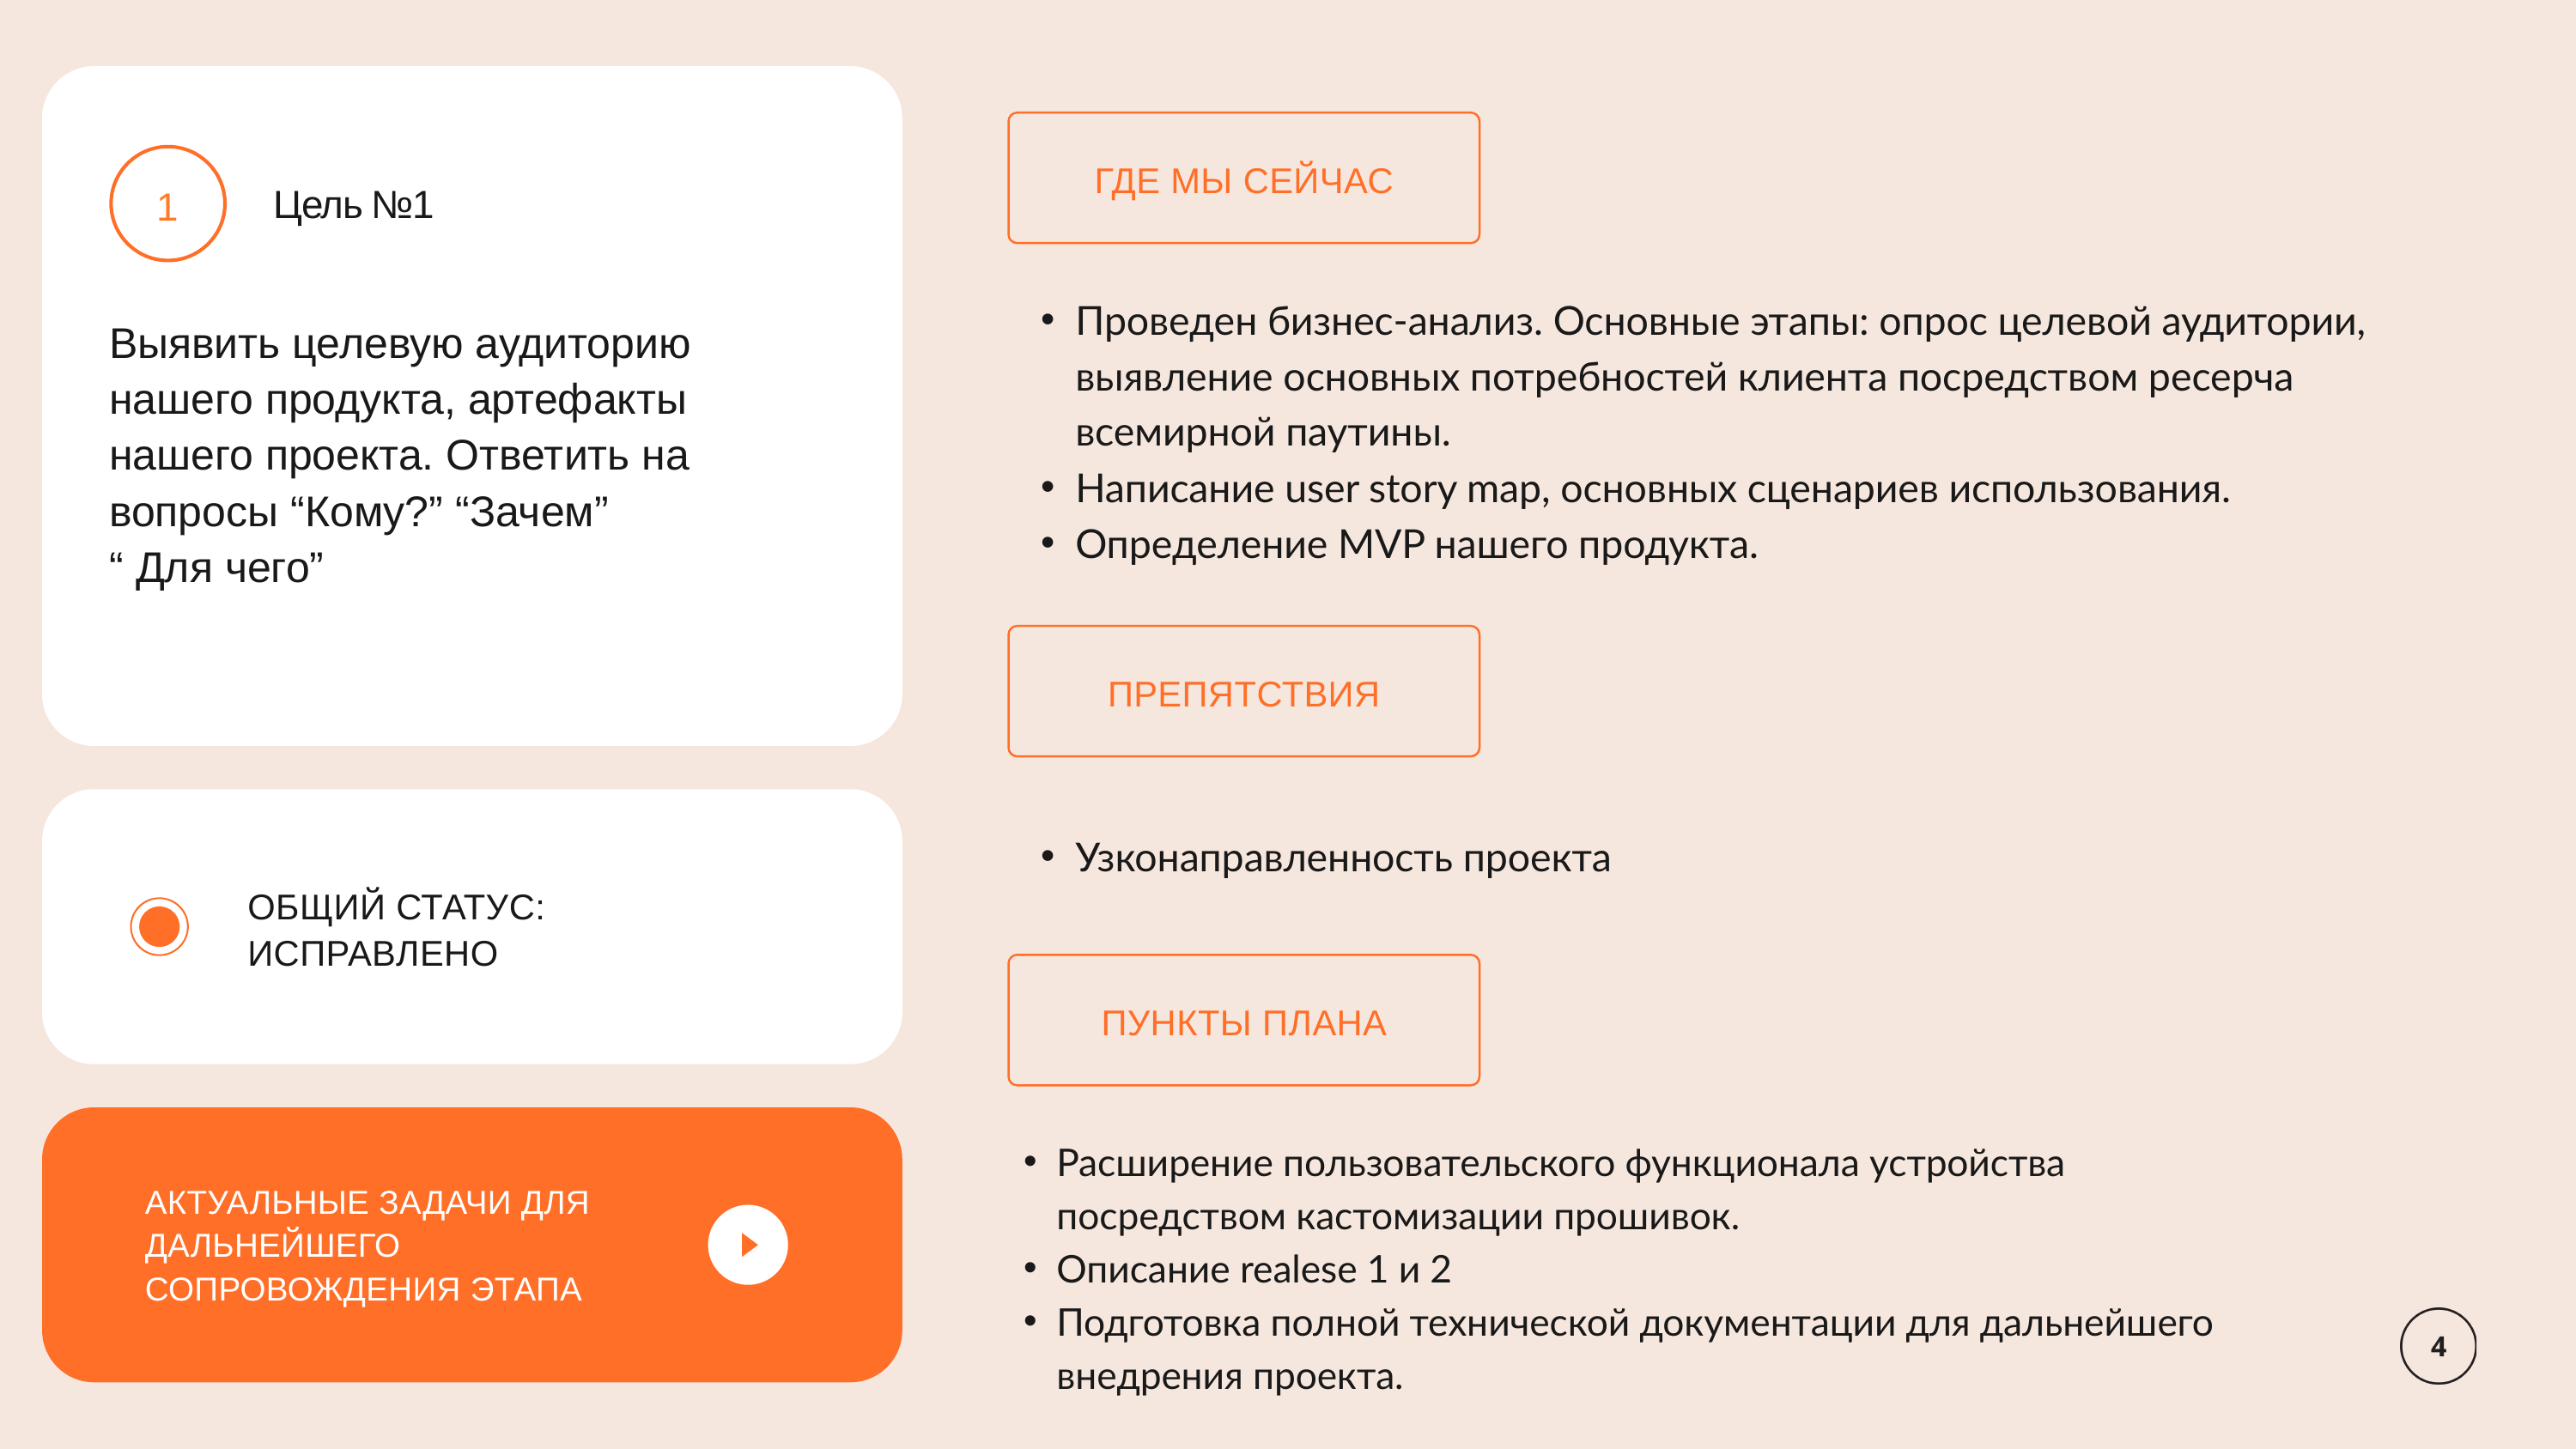

ГДЕ МЫ СЕЙЧАС

1
Цель №1
Проведен бизнес-анализ. Основные этапы: опрос целевой аудитории, выявление основных потребностей клиента посредством ресерча всемирной паутины.
Написание user story map, основных сценариев использования.
Определение MVP нашего продукта.
Выявить целевую аудиторию нашего продукта, артефакты нашего проекта. Ответить на вопросы “Кому?” “Зачем”
“ Для чего”

ПРЕПЯТСТВИЯ

Узконаправленность проекта
ОБЩИЙ СТАТУС: ИСПРАВЛЕНО

ПУНКТЫ ПЛАНА

Расширение пользовательского функционала устройства посредством кастомизации прошивок.
Описание realese 1 и 2
Подготовка полной технической документации для дальнейшего внедрения проекта.
АКТУАЛЬНЫЕ ЗАДАЧИ ДЛЯ ДАЛЬНЕЙШЕГО СОПРОВОЖДЕНИЯ ЭТАПА